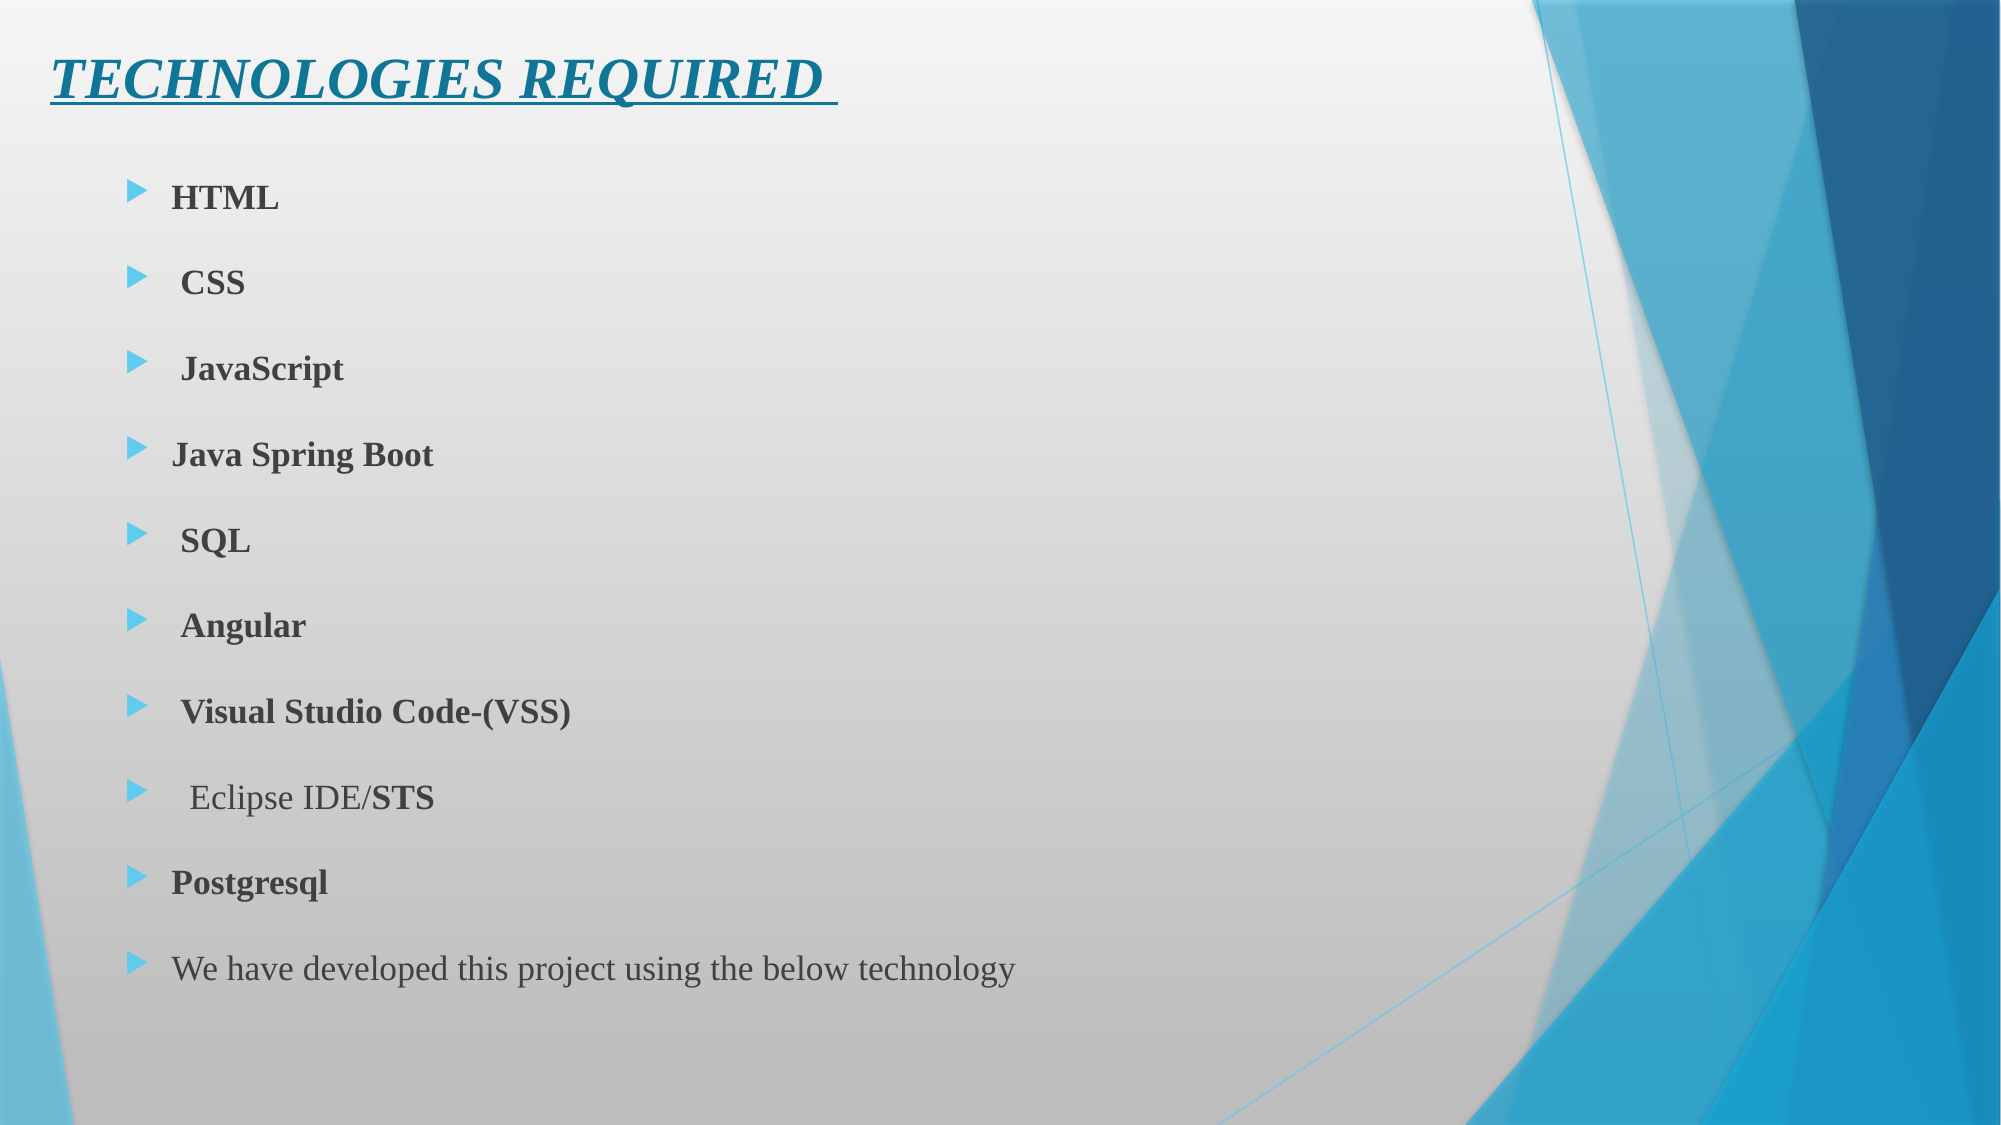

# TECHNOLOGIES REQUIRED
HTML
 CSS
 JavaScript
Java Spring Boot
 SQL
 Angular
 Visual Studio Code-(VSS)
  Eclipse IDE/STS
Postgresql
We have developed this project using the below technology